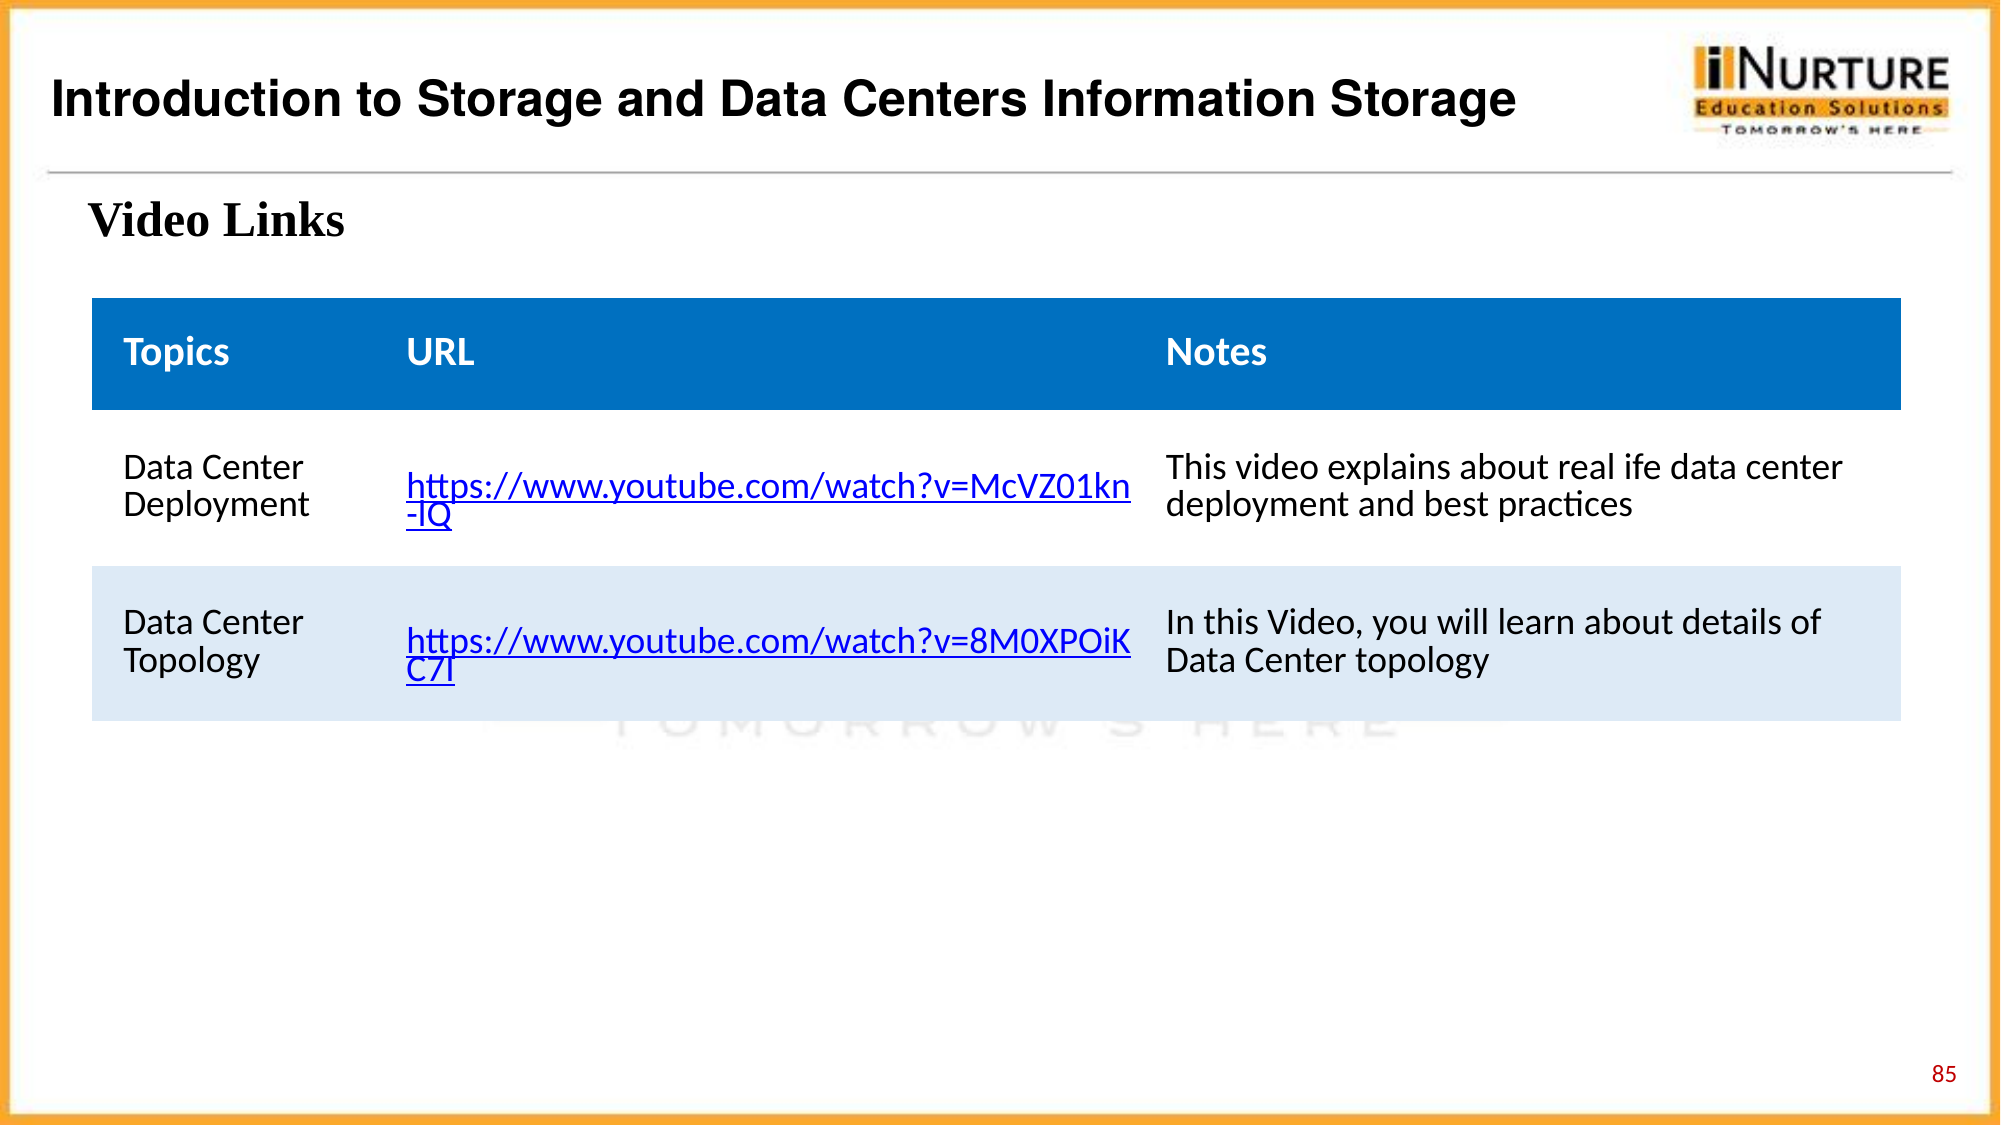

Introduction to Storage and Data Centers Information Storage
Video Links
| Topics | URL | Notes |
| --- | --- | --- |
| Data Center Deployment | https://www.youtube.com/watch?v=McVZ01kn-lQ | This video explains about real ife data center deployment and best practices |
| Data Center Topology | https://www.youtube.com/watch?v=8M0XPOiKC7I | In this Video, you will learn about details of Data Center topology |
85